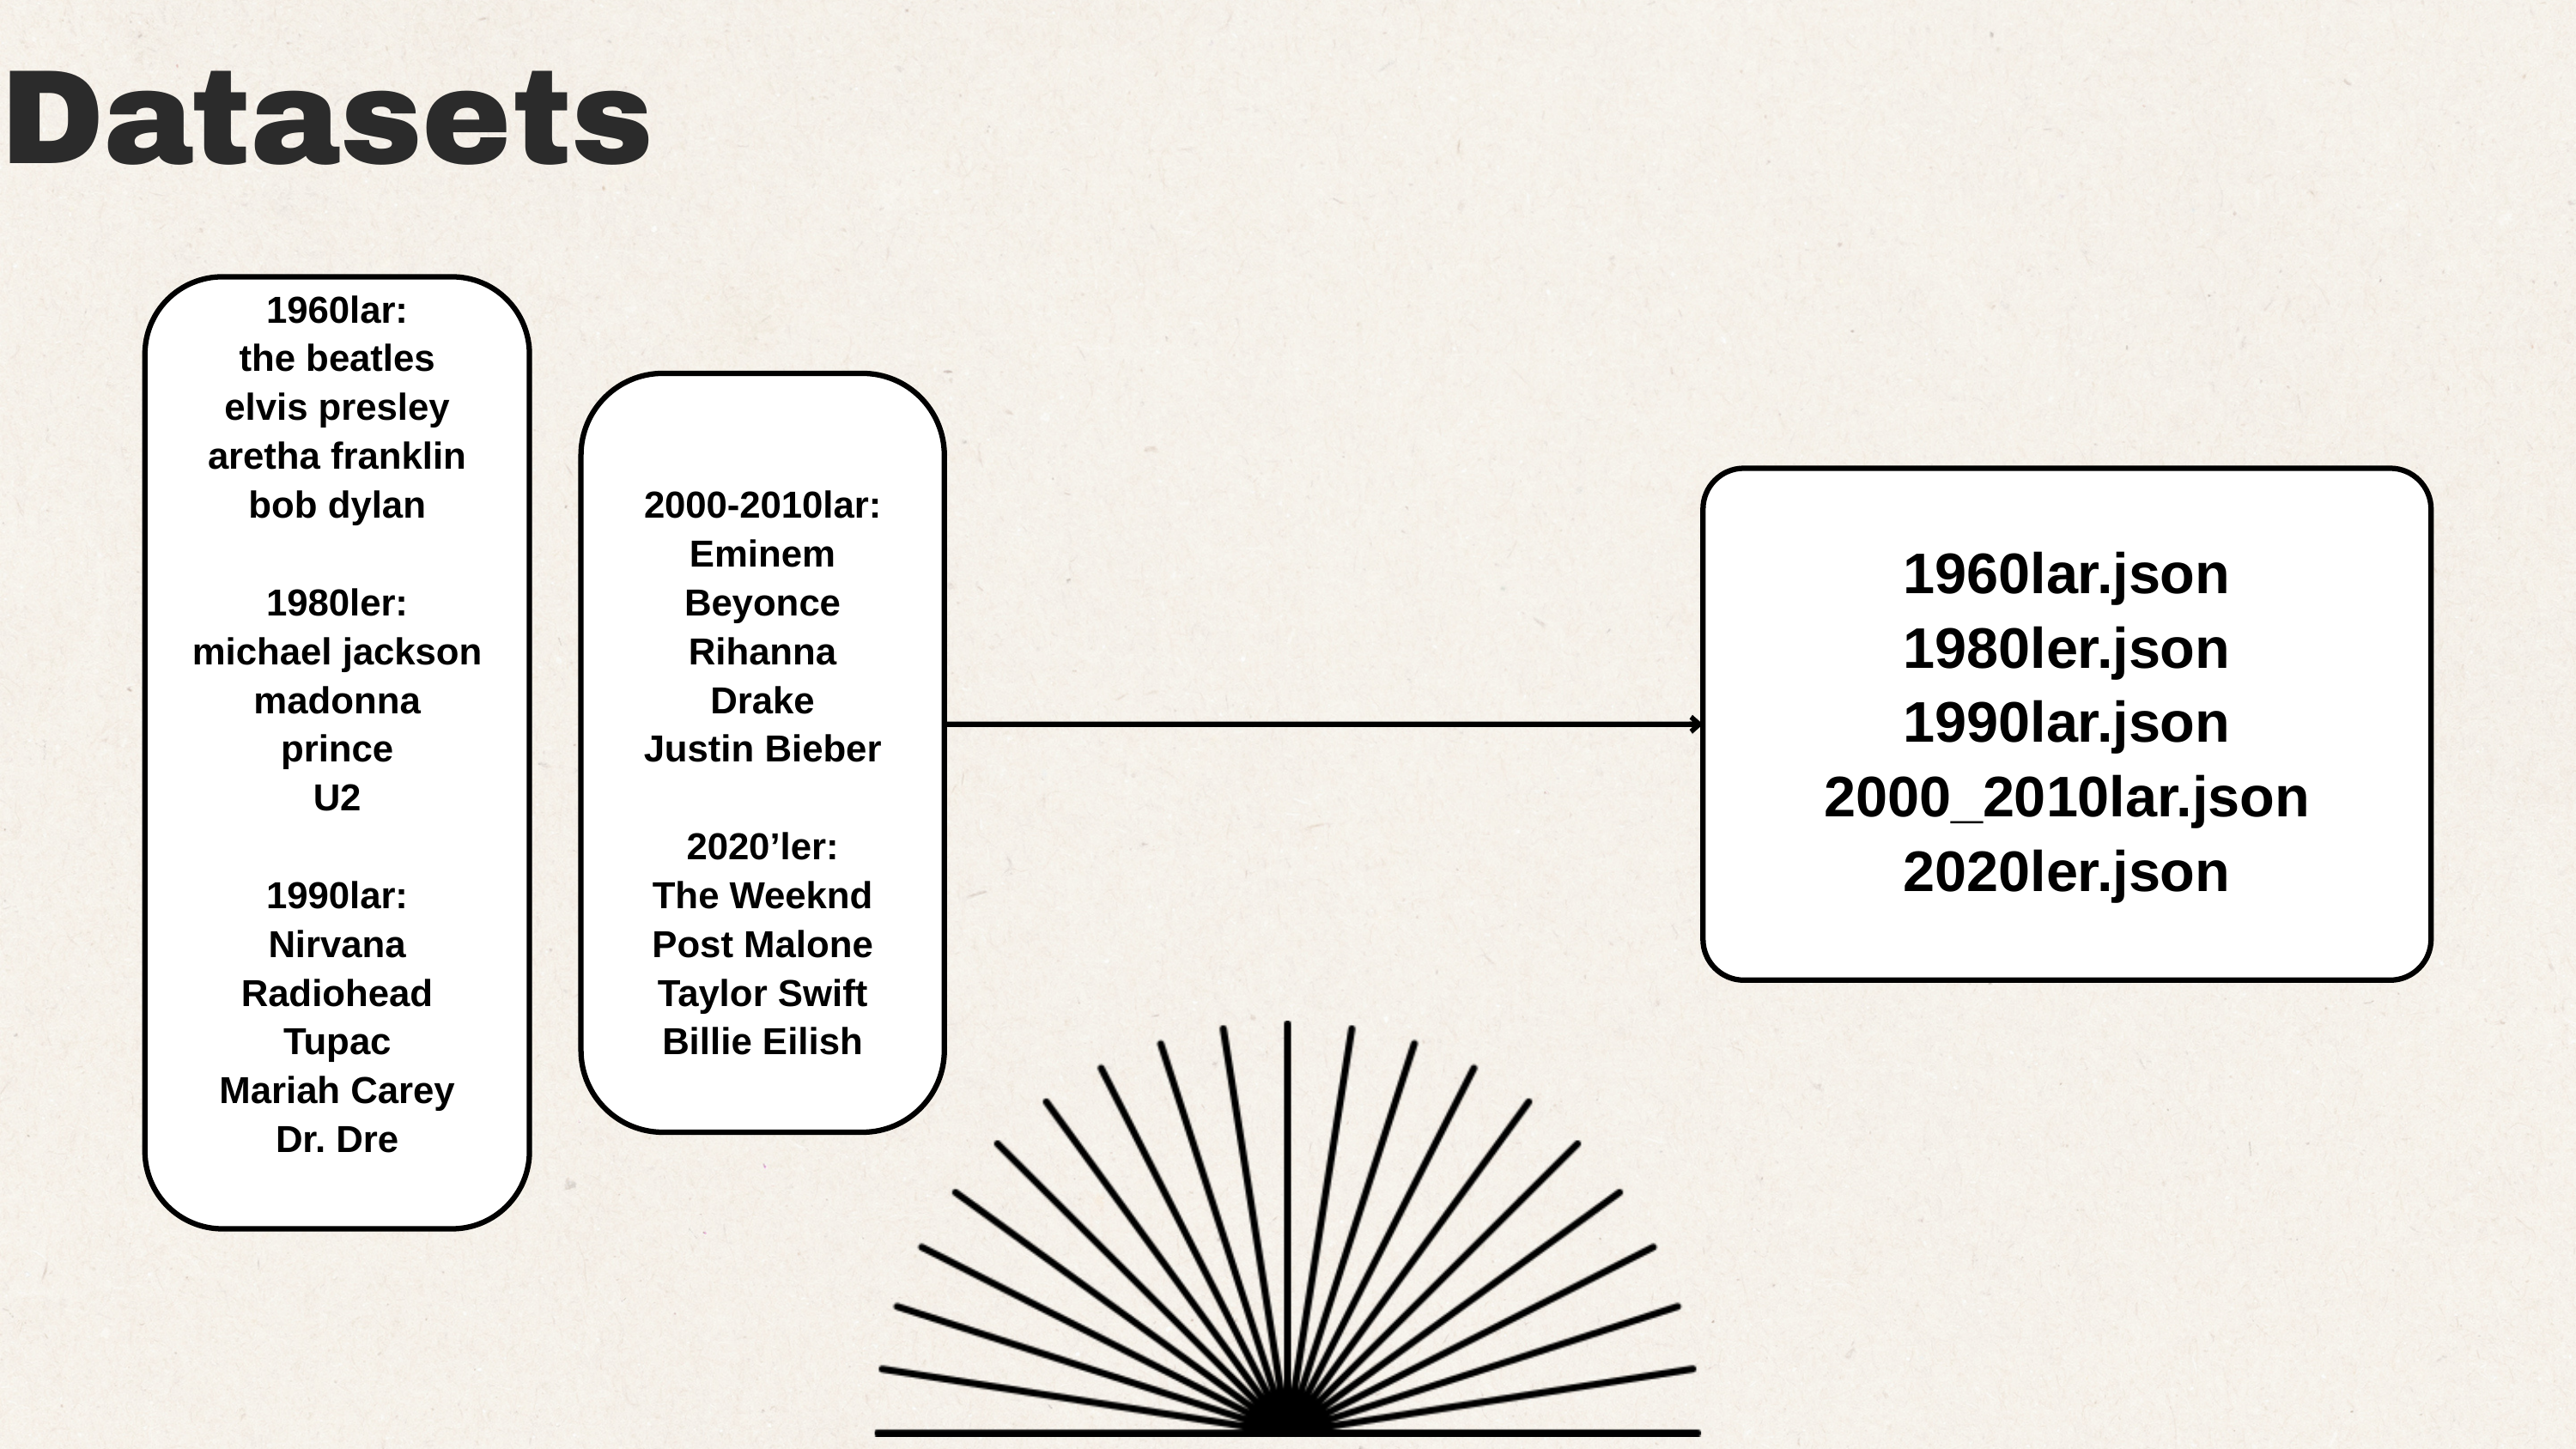

Datasets

1960lar:
the beatles
elvis presley
aretha franklin
bob dylan

1980ler:
michael jackson
madonna
prince
U2

1990lar:
Nirvana
Radiohead
Tupac
Mariah Carey
Dr. Dre

2000-2010lar:
Eminem
Beyonce
Rihanna
Drake
Justin Bieber

2020’ler:
The Weeknd
Post Malone
Taylor Swift
Billie Eilish

1960lar.json
1980ler.json
1990lar.json
2000_2010lar.json
2020ler.json